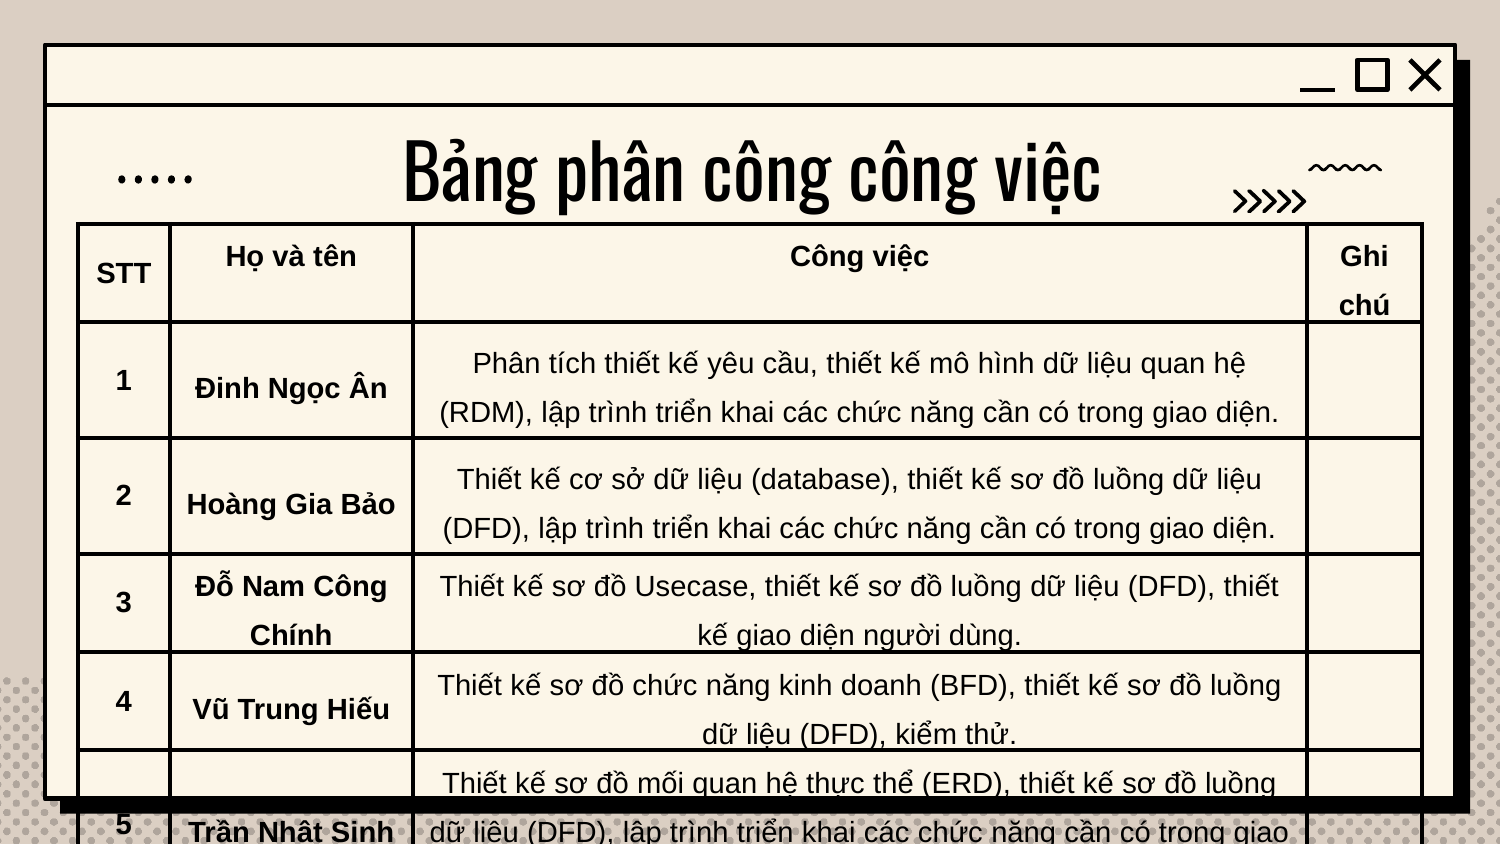

# Bảng phân công công việc

| STT | Họ và tên | Công việc | Ghi chú |
| --- | --- | --- | --- |
| 1 | Đinh Ngọc Ân | Phân tích thiết kế yêu cầu, thiết kế mô hình dữ liệu quan hệ (RDM), lập trình triển khai các chức năng cần có trong giao diện. |  |
| 2 | Hoàng Gia Bảo | Thiết kế cơ sở dữ liệu (database), thiết kế sơ đồ luồng dữ liệu (DFD), lập trình triển khai các chức năng cần có trong giao diện. |  |
| 3 | Đỗ Nam Công Chính | Thiết kế sơ đồ Usecase, thiết kế sơ đồ luồng dữ liệu (DFD), thiết kế giao diện người dùng. |  |
| 4 | Vũ Trung Hiếu | Thiết kế sơ đồ chức năng kinh doanh (BFD), thiết kế sơ đồ luồng dữ liệu (DFD), kiểm thử. |  |
| 5 | Trần Nhật Sinh | Thiết kế sơ đồ mối quan hệ thực thể (ERD), thiết kế sơ đồ luồng dữ liệu (DFD), lập trình triển khai các chức năng cần có trong giao diện. |  |